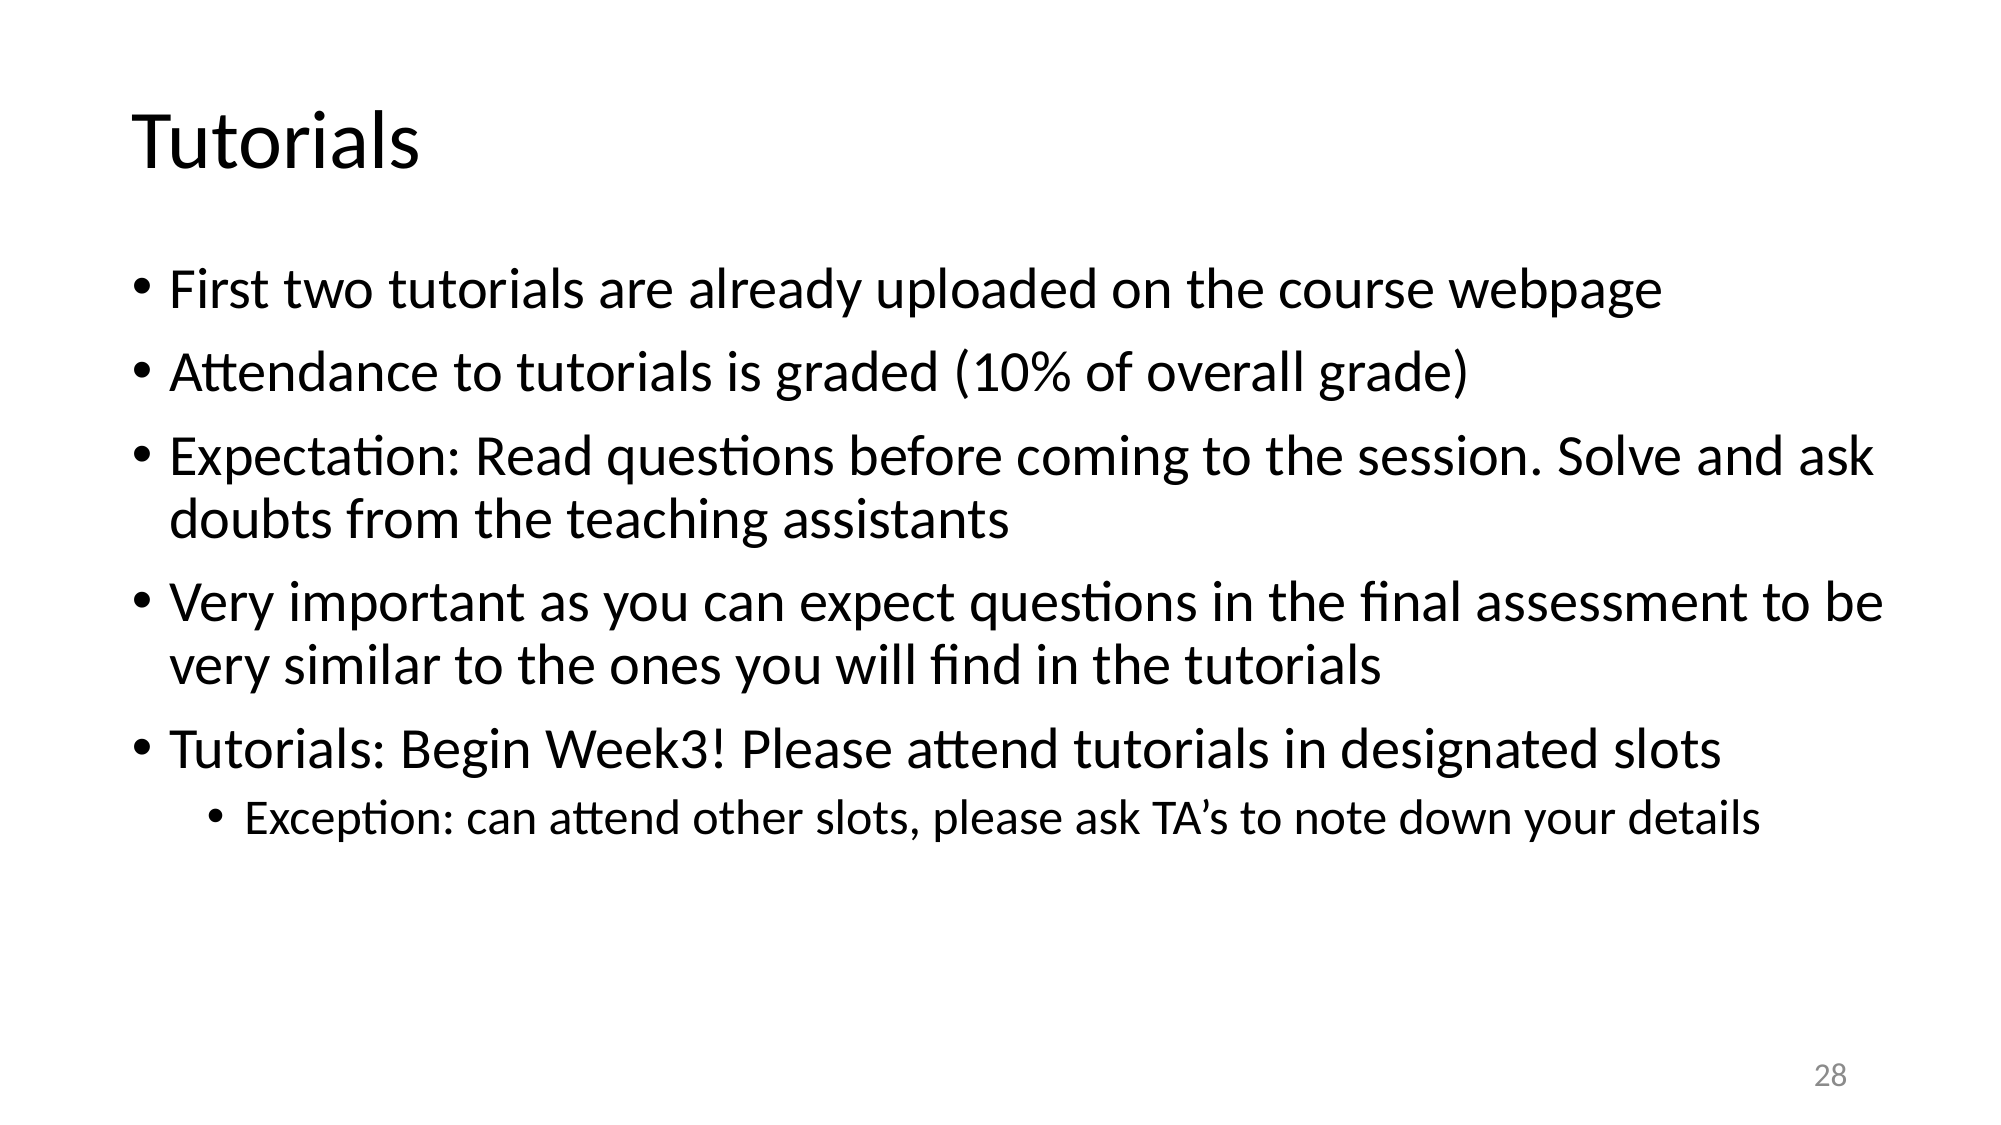

# Tutorials
First two tutorials are already uploaded on the course webpage
Attendance to tutorials is graded (10% of overall grade)
Expectation: Read questions before coming to the session. Solve and ask doubts from the teaching assistants
Very important as you can expect questions in the final assessment to be very similar to the ones you will find in the tutorials
Tutorials: Begin Week3! Please attend tutorials in designated slots
Exception: can attend other slots, please ask TA’s to note down your details

28